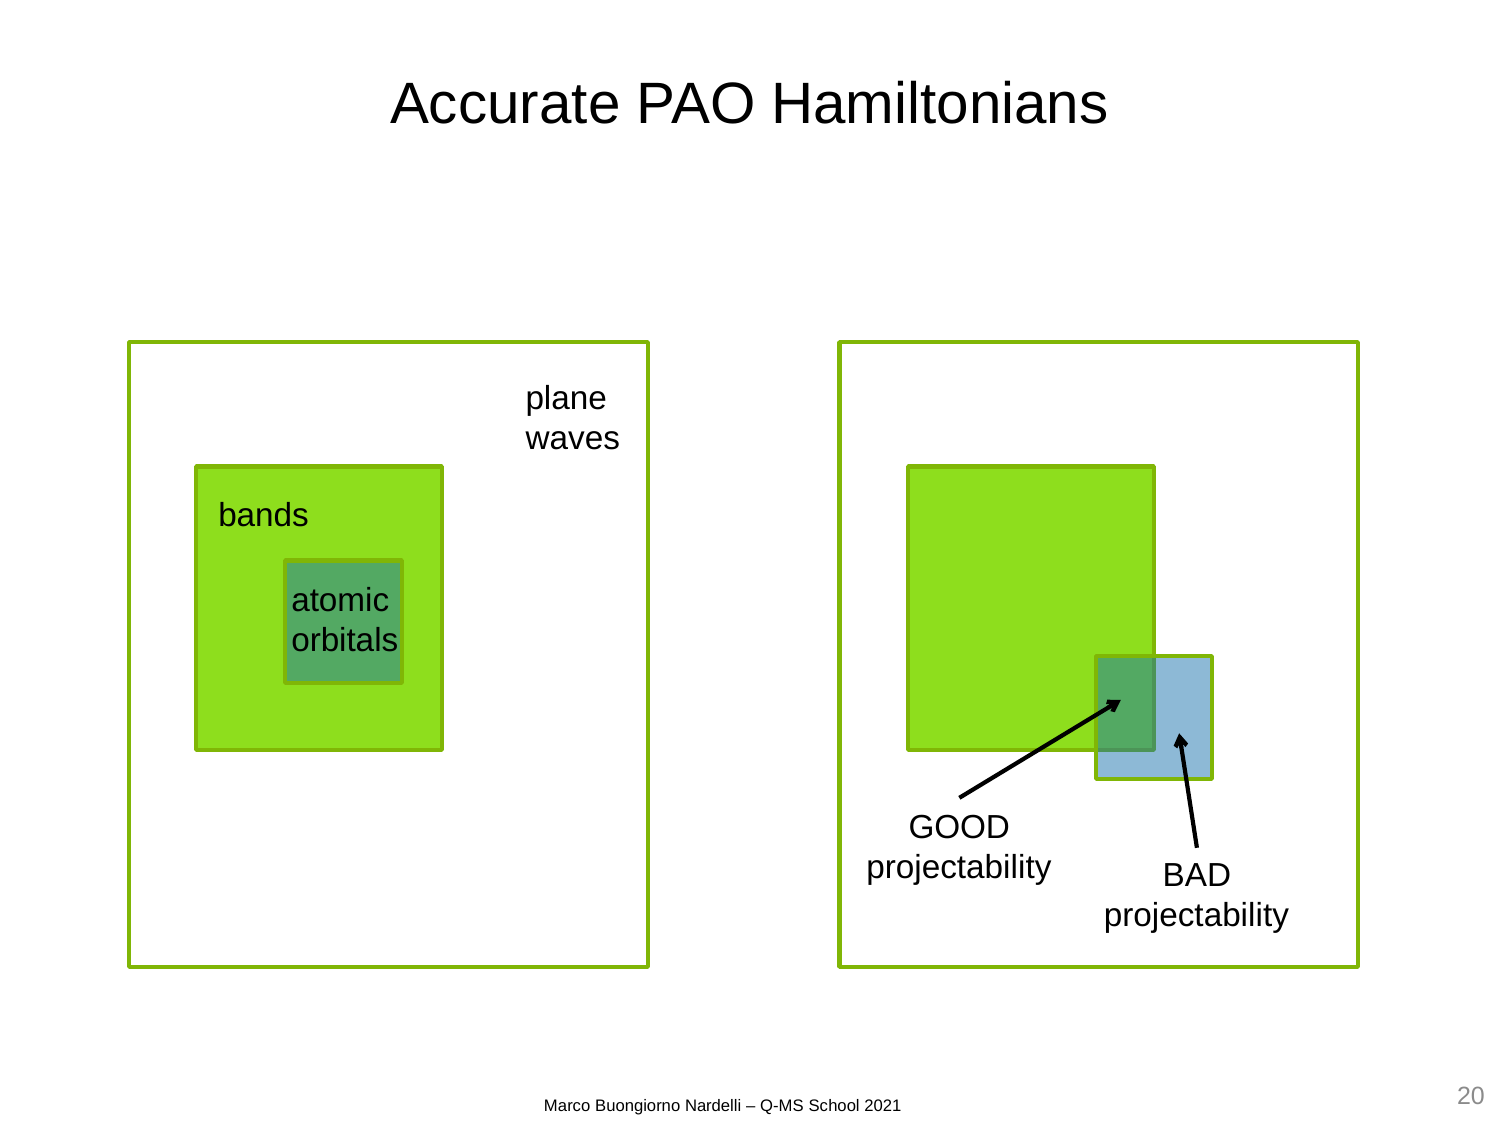

# Accurate PAO Hamiltonians

plane
waves

bands

atomic
orbitals

GOOD
projectability
BAD
projectability
20